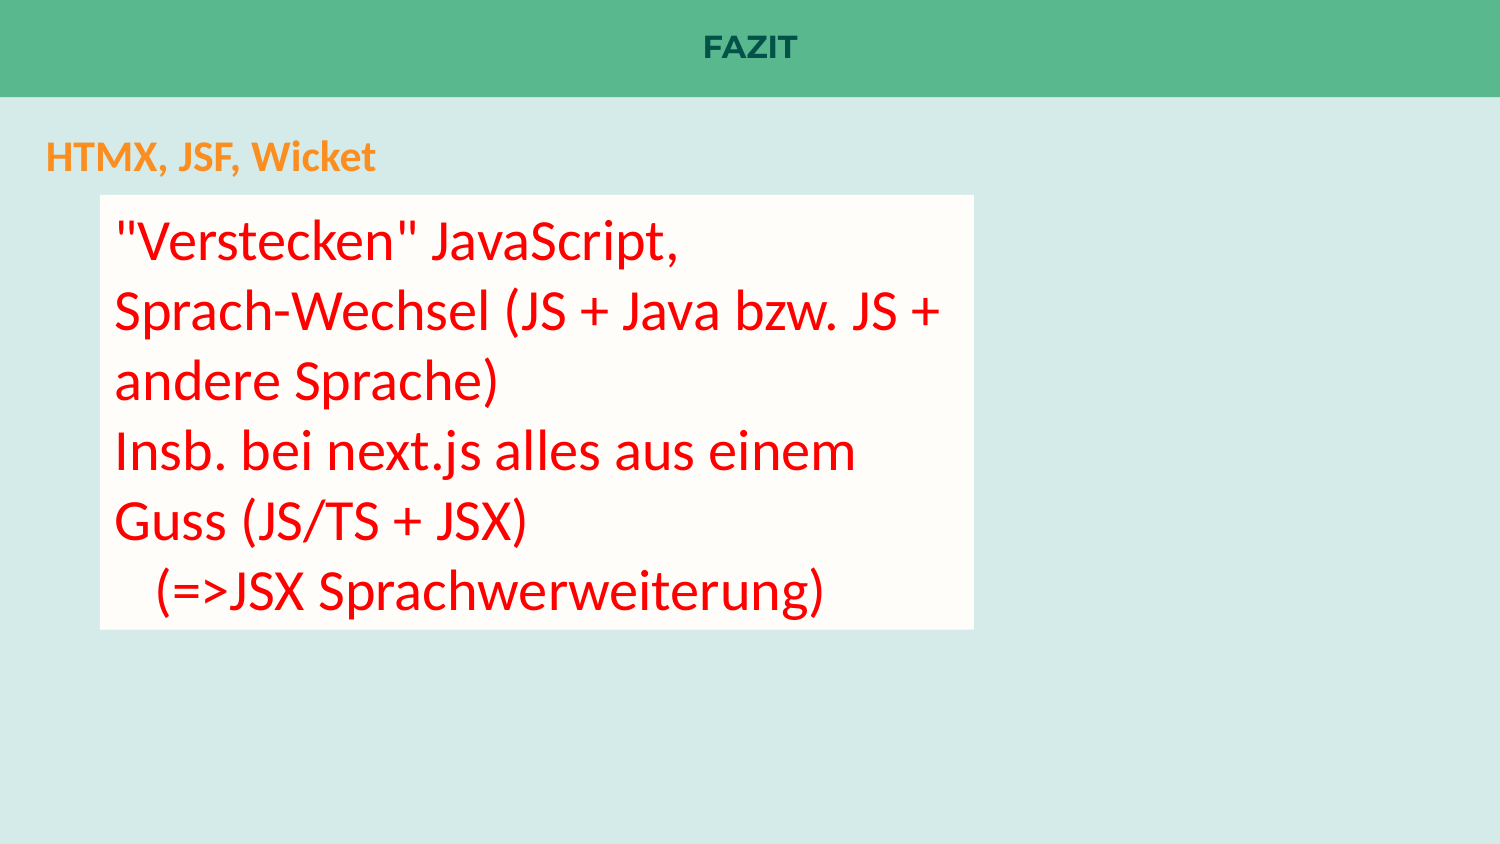

# Fazit
HTMX, JSF, Wicket
"Verstecken" JavaScript,
Sprach-Wechsel (JS + Java bzw. JS + andere Sprache)
Insb. bei next.js alles aus einem Guss (JS/TS + JSX)
   (=>JSX Sprachwerweiterung)